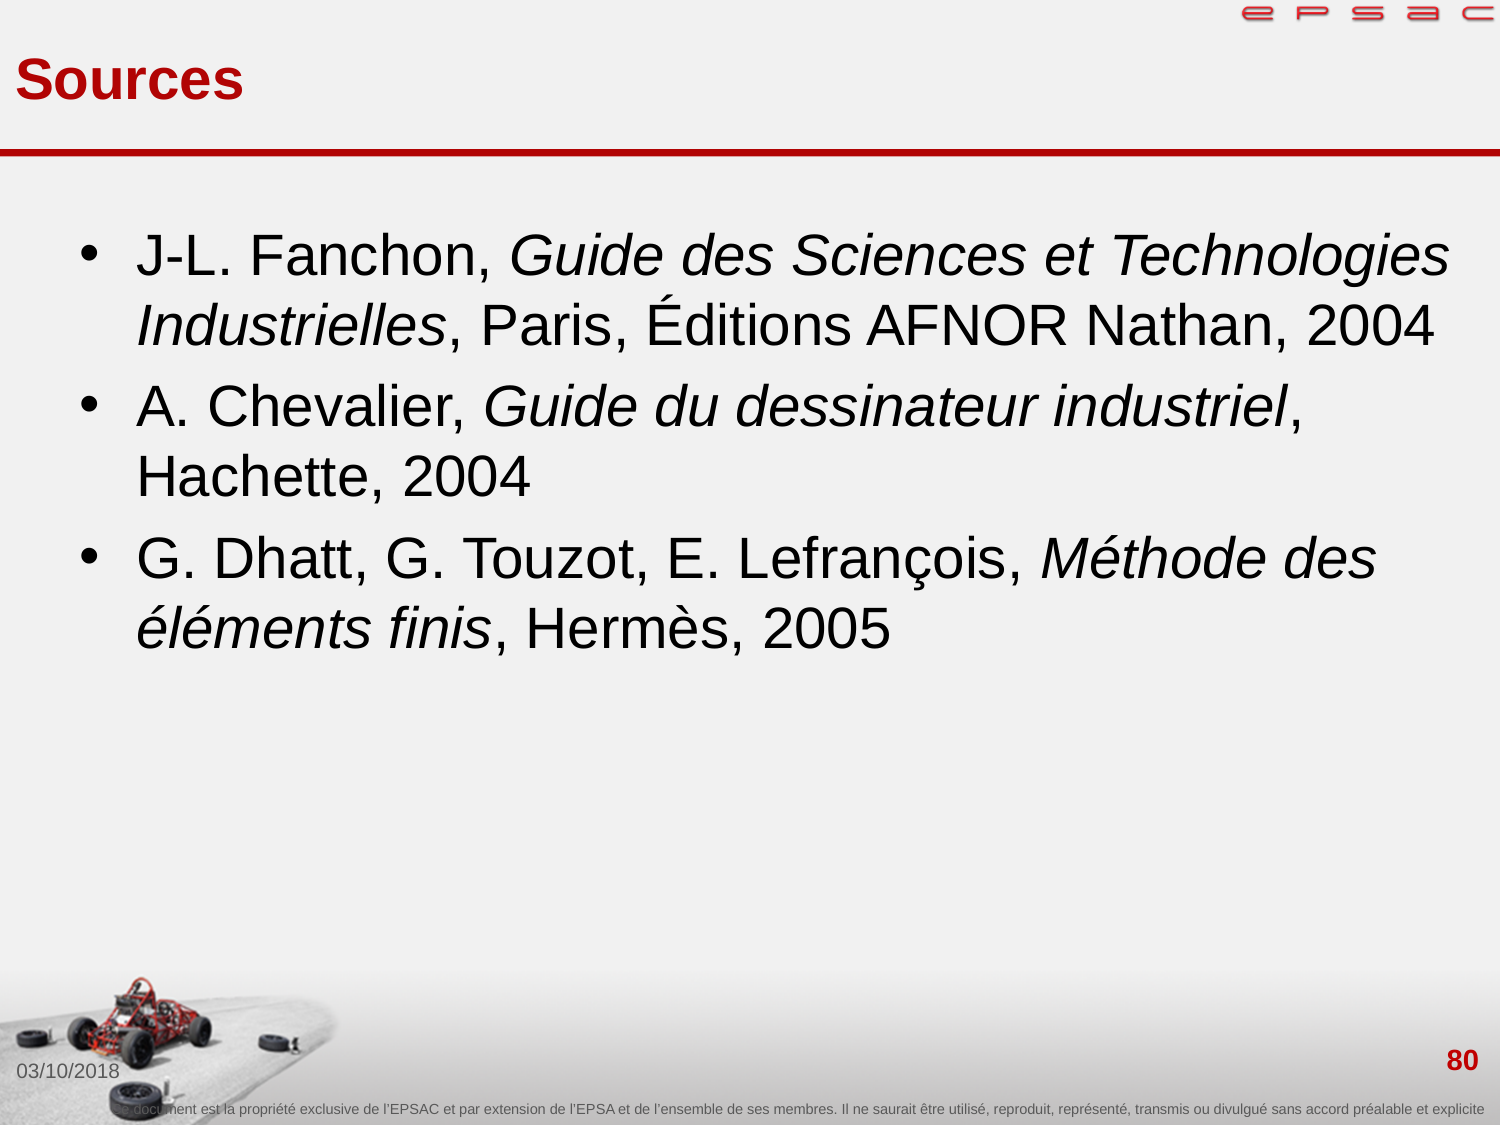

# Sources
J-L. Fanchon, Guide des Sciences et Technologies Industrielles, Paris, Éditions AFNOR Nathan, 2004
A. Chevalier, Guide du dessinateur industriel, Hachette, 2004
G. Dhatt, G. Touzot, E. Lefrançois, Méthode des éléments finis, Hermès, 2005

80
03/10/2018